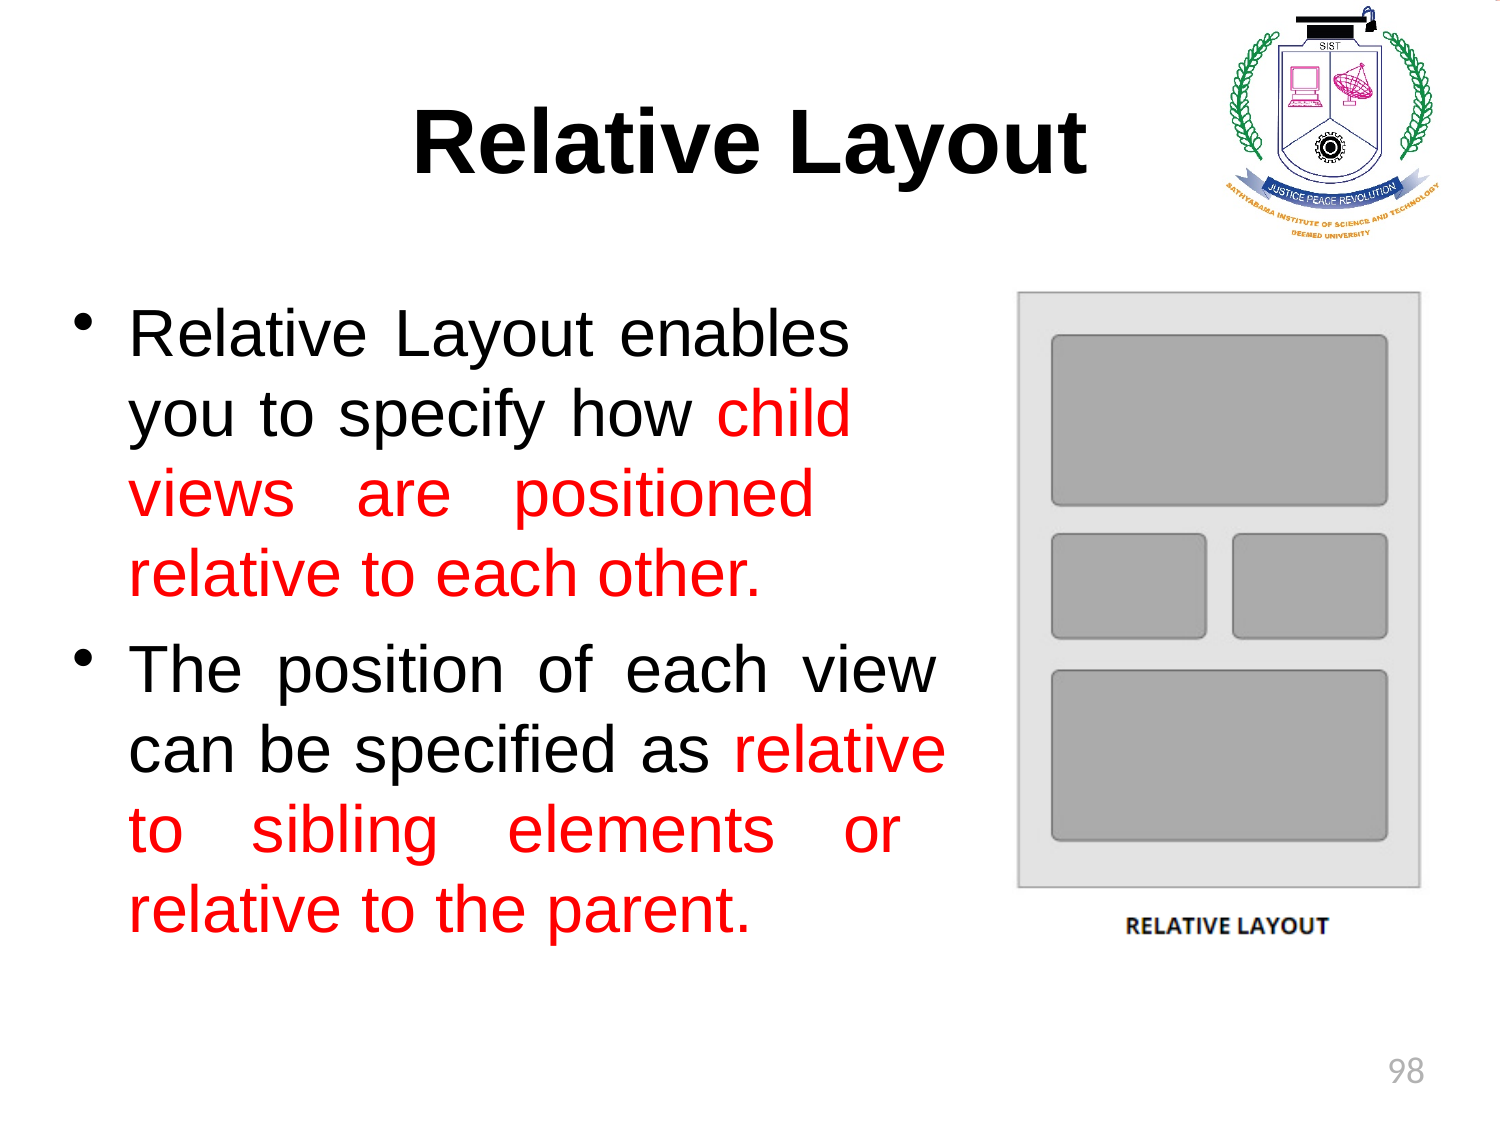

# Relative Layout
Relative Layout enables  you to specify how child  views are positioned  relative to each other.
The position of each view  can be specified as relative  to sibling elements or  relative to the parent.

98